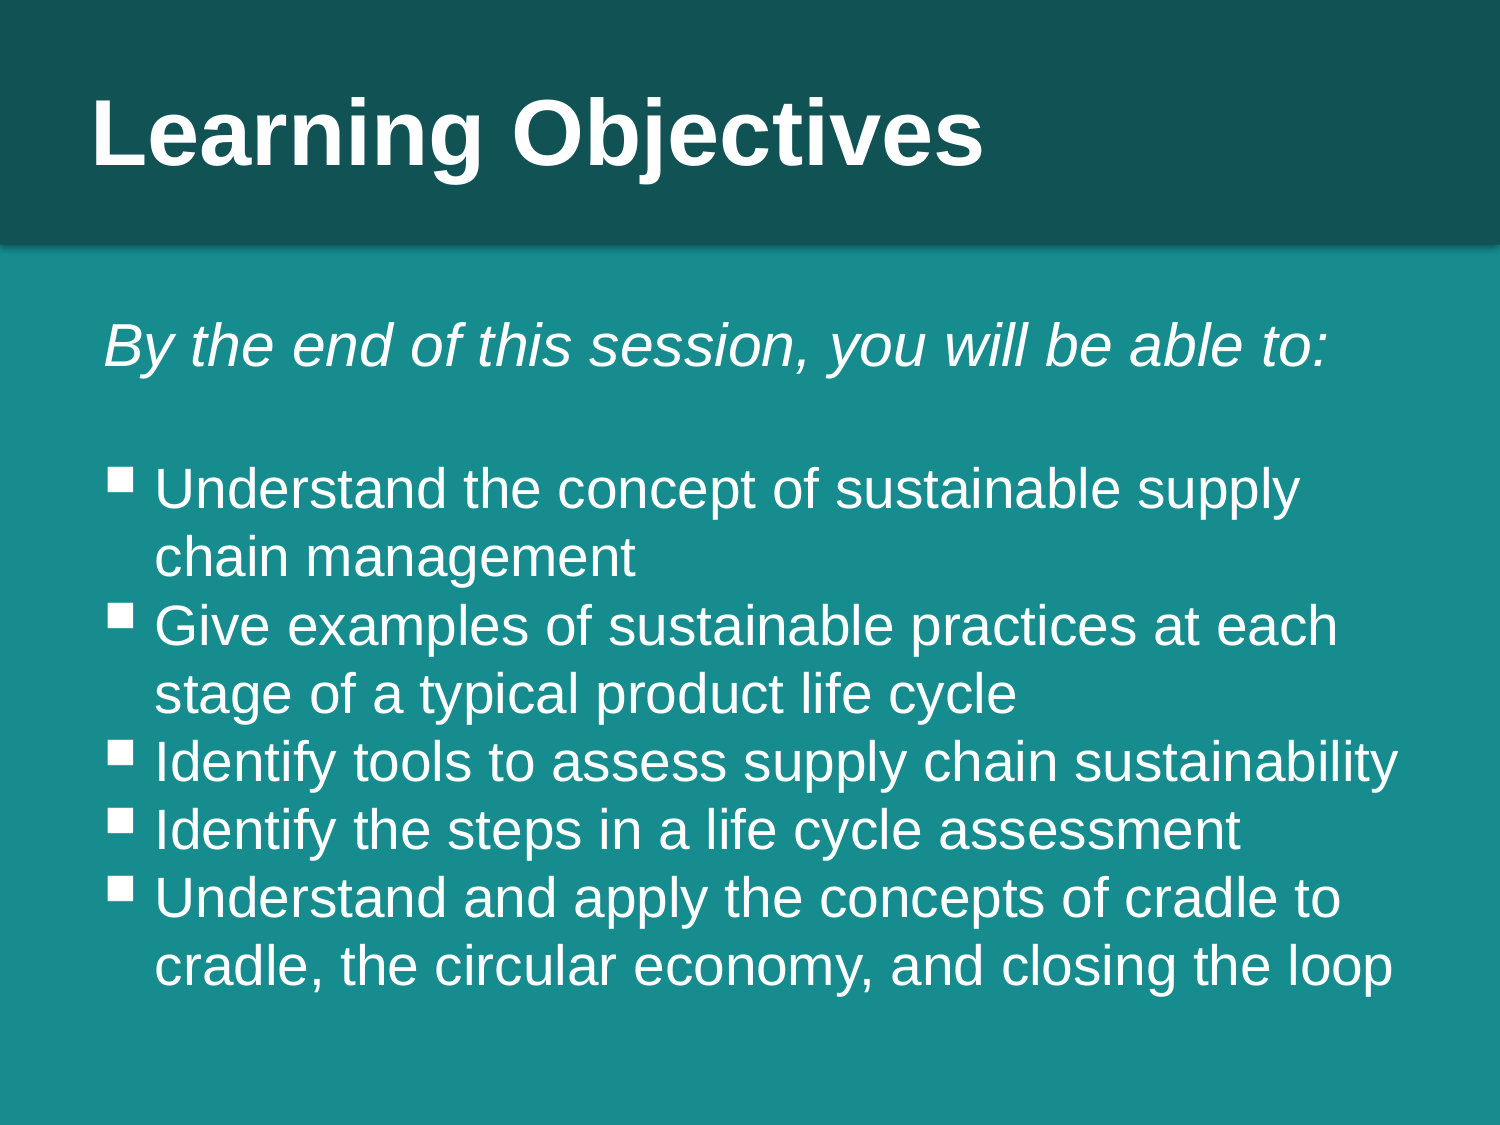

# Learning Objectives
By the end of this session, you will be able to:

Understand the concept of sustainable supply chain management
Give examples of sustainable practices at each stage of a typical product life cycle
Identify tools to assess supply chain sustainability
Identify the steps in a life cycle assessment
Understand and apply the concepts of cradle to cradle, the circular economy, and closing the loop